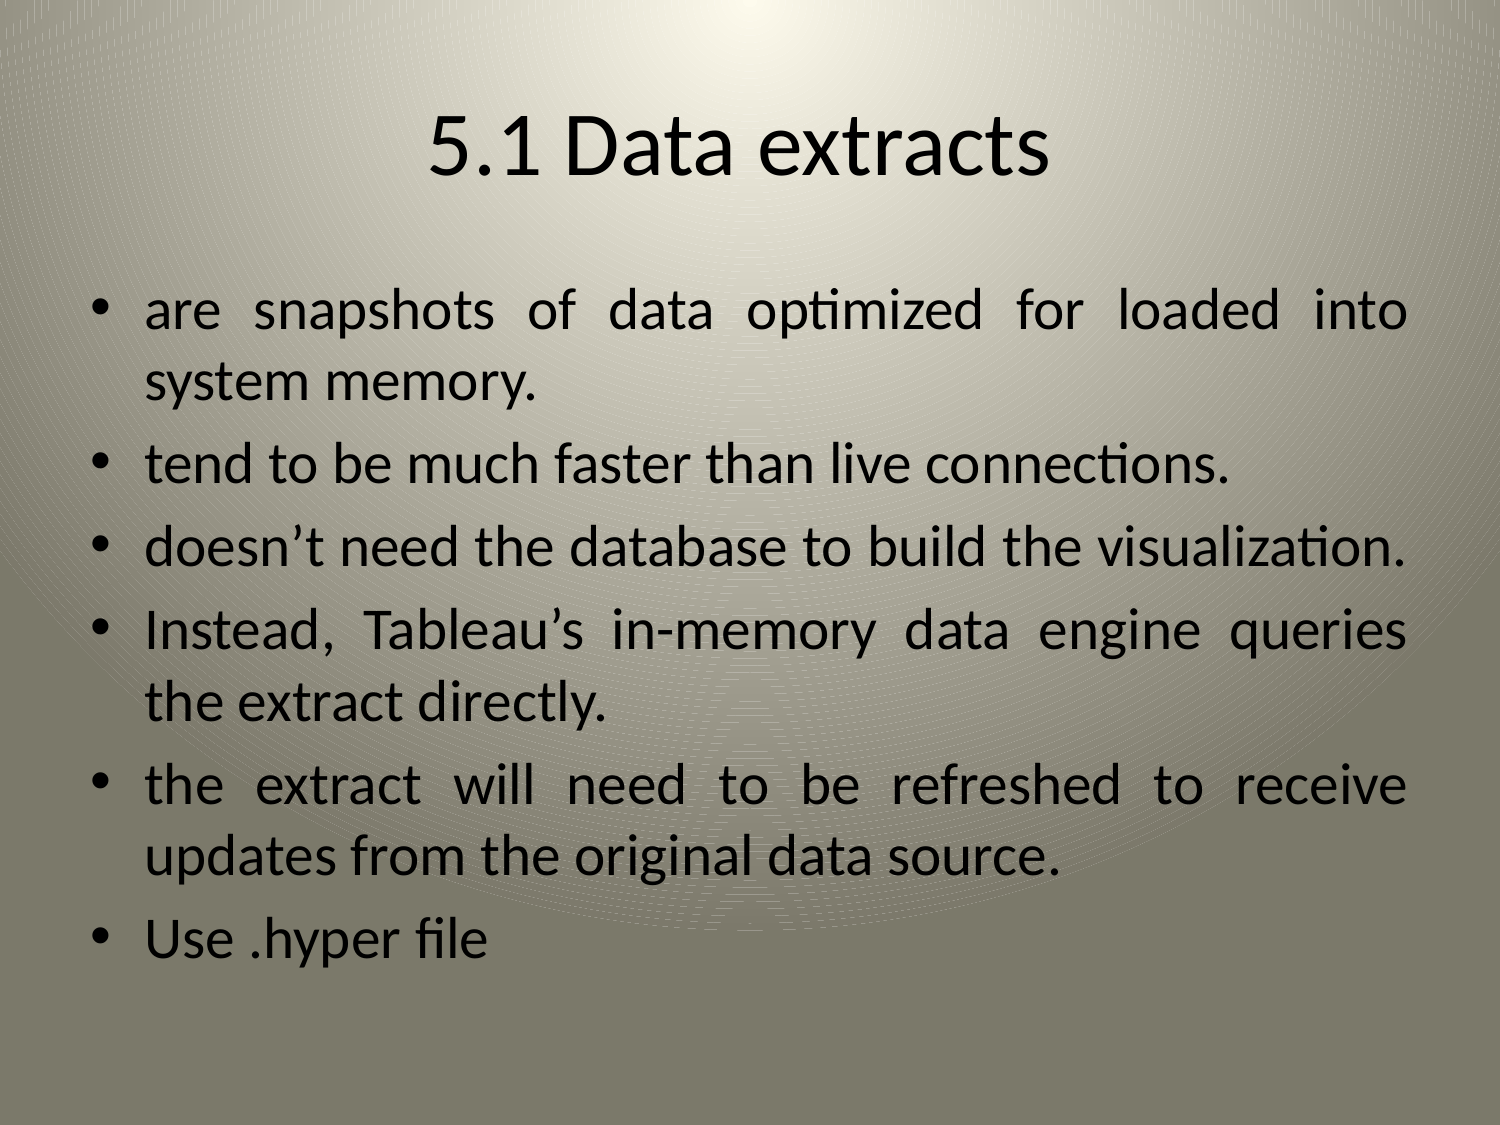

# 5.1 Data extracts
are snapshots of data optimized for loaded into system memory.
tend to be much faster than live connections.
doesn’t need the database to build the visualization.
Instead, Tableau’s in-memory data engine queries the extract directly.
the extract will need to be refreshed to receive updates from the original data source.
Use .hyper file